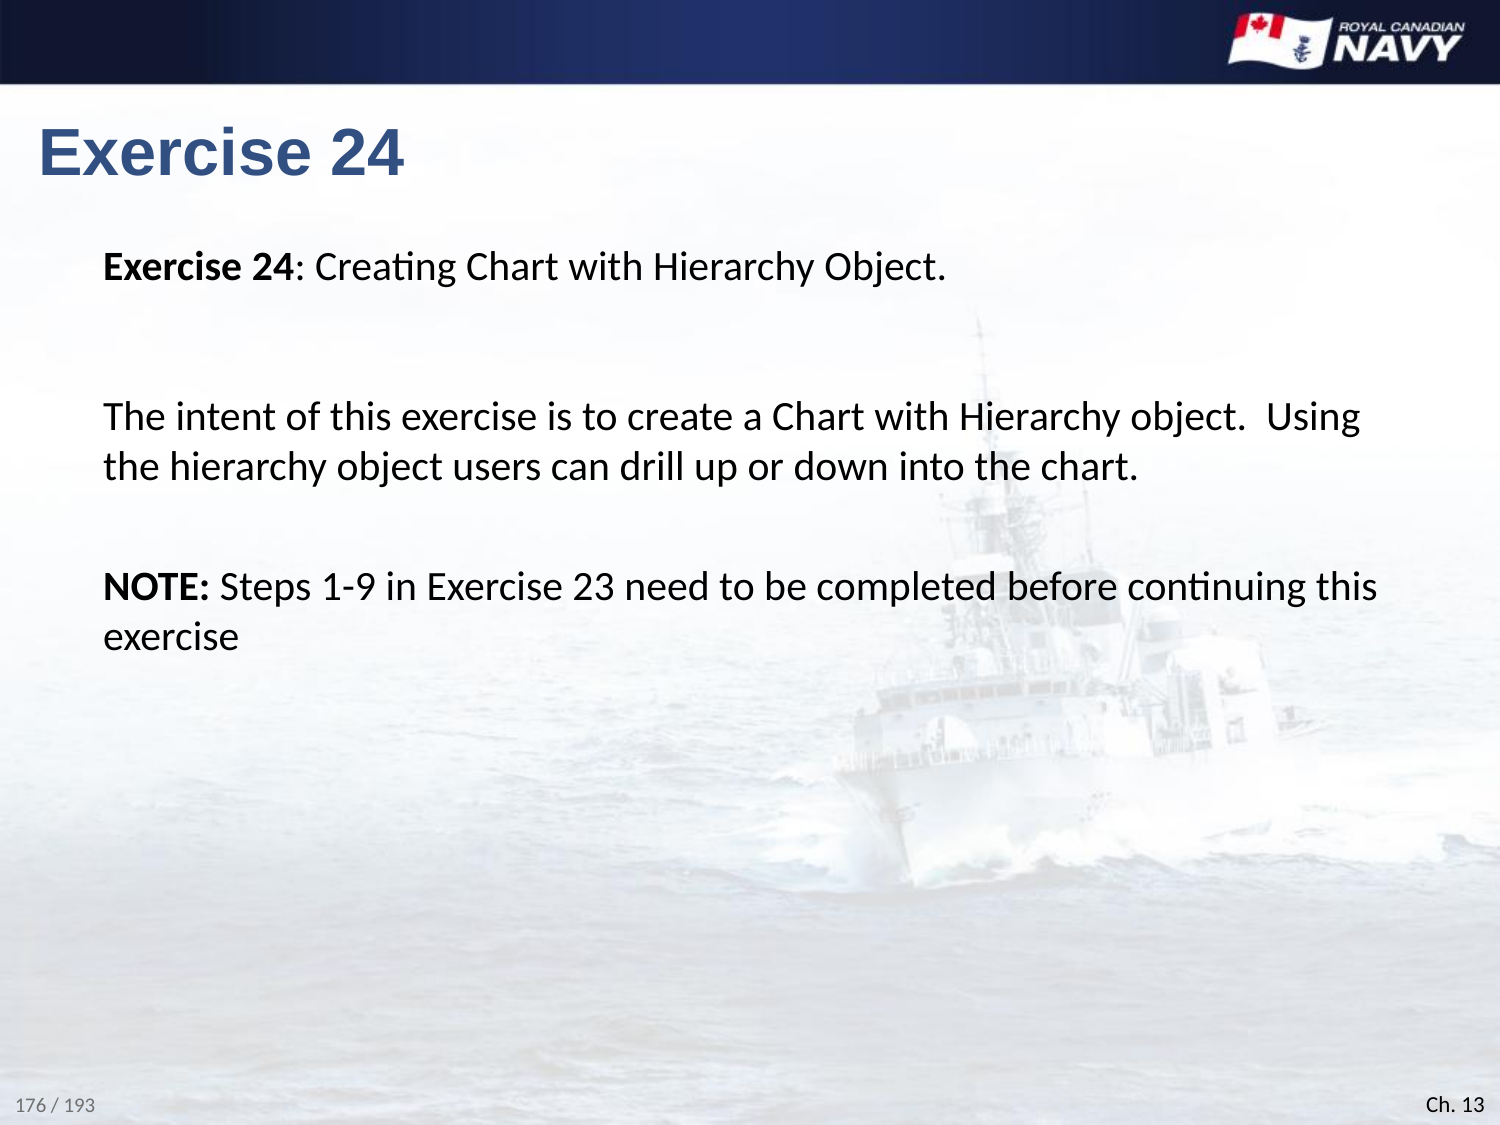

# Exercise 24
Exercise 24: Creating Chart with Hierarchy Object.

The intent of this exercise is to create a Chart with Hierarchy object.  Using the hierarchy object users can drill up or down into the chart.

NOTE: Steps 1-9 in Exercise 23 need to be completed before continuing this exercise
Ch. 13
176 / 193